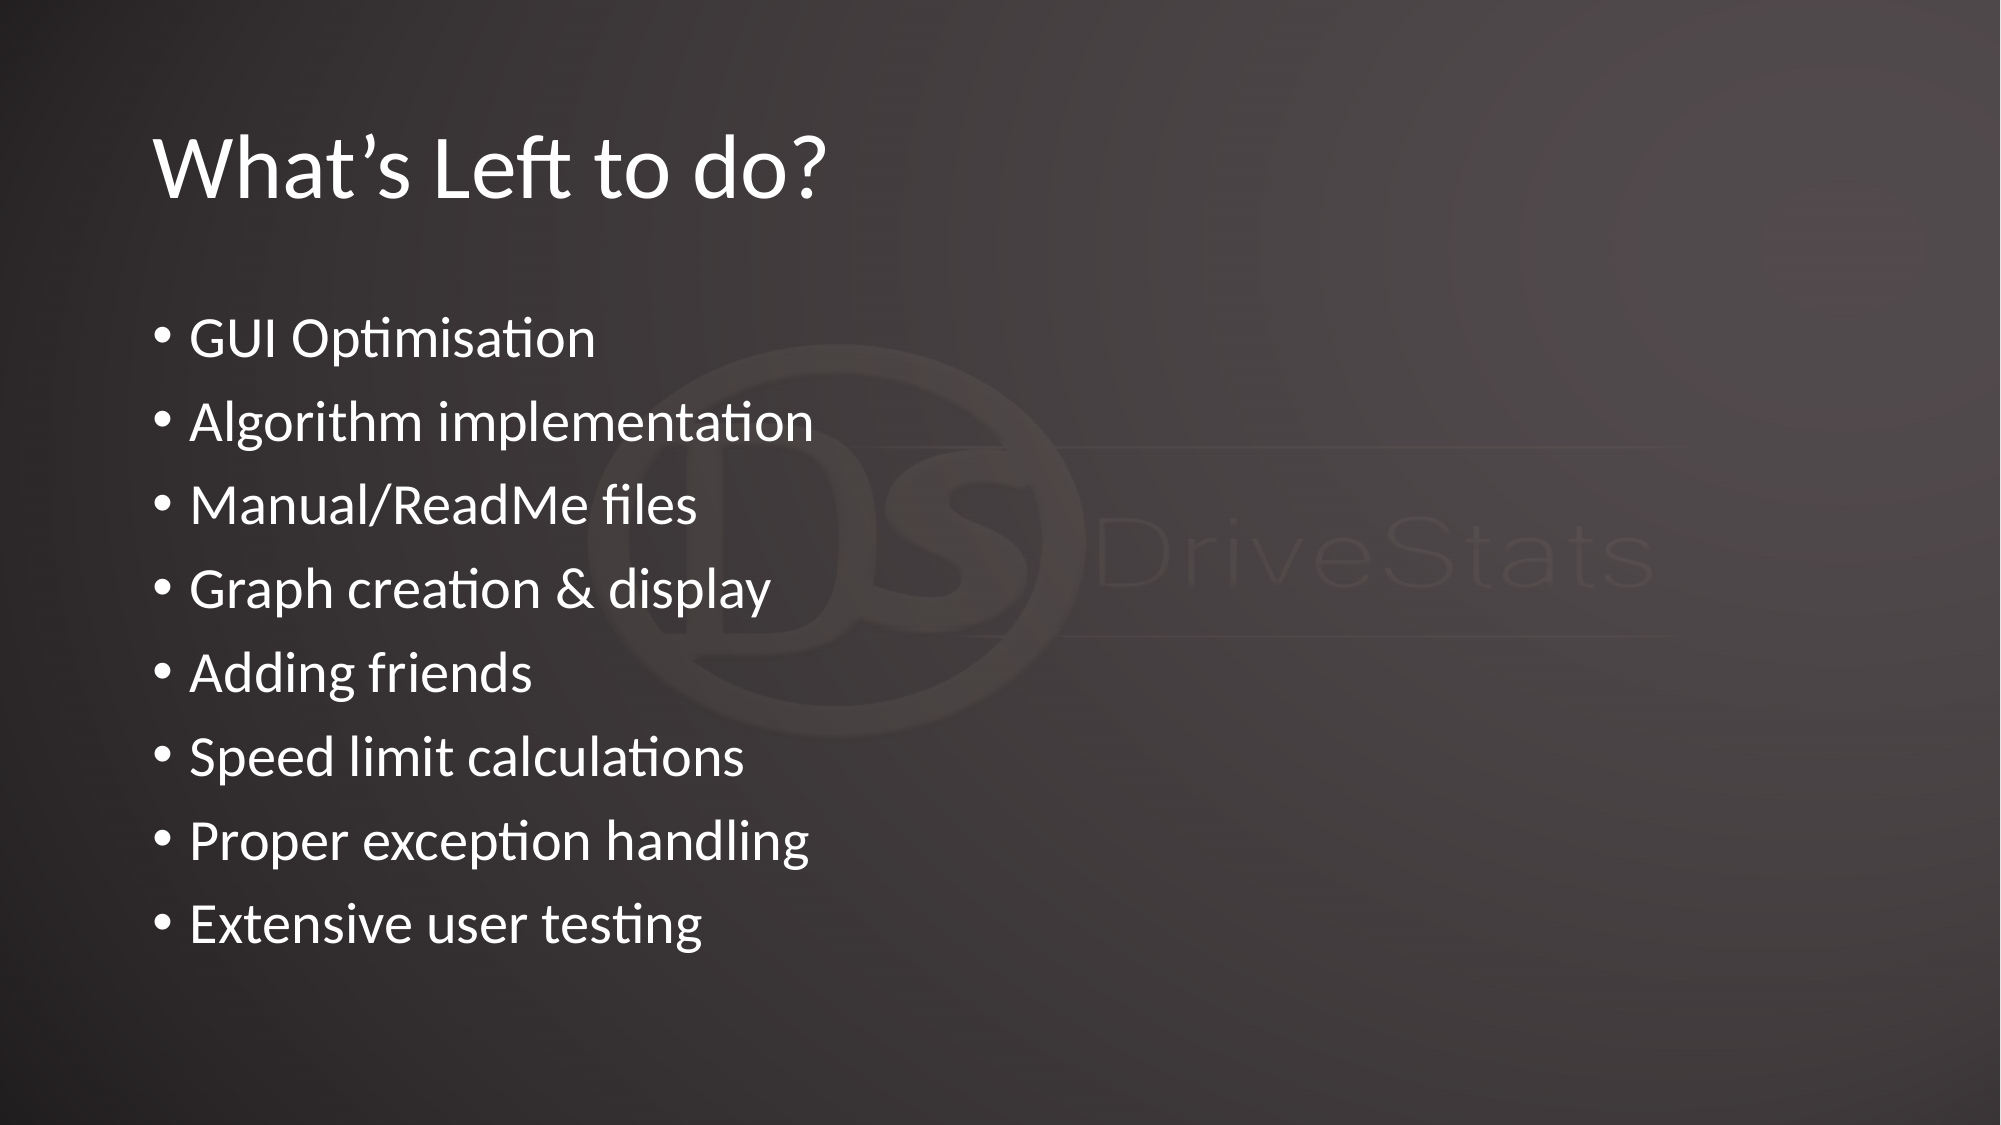

# What’s Left to do?
GUI Optimisation
Algorithm implementation
Manual/ReadMe files
Graph creation & display
Adding friends
Speed limit calculations
Proper exception handling
Extensive user testing